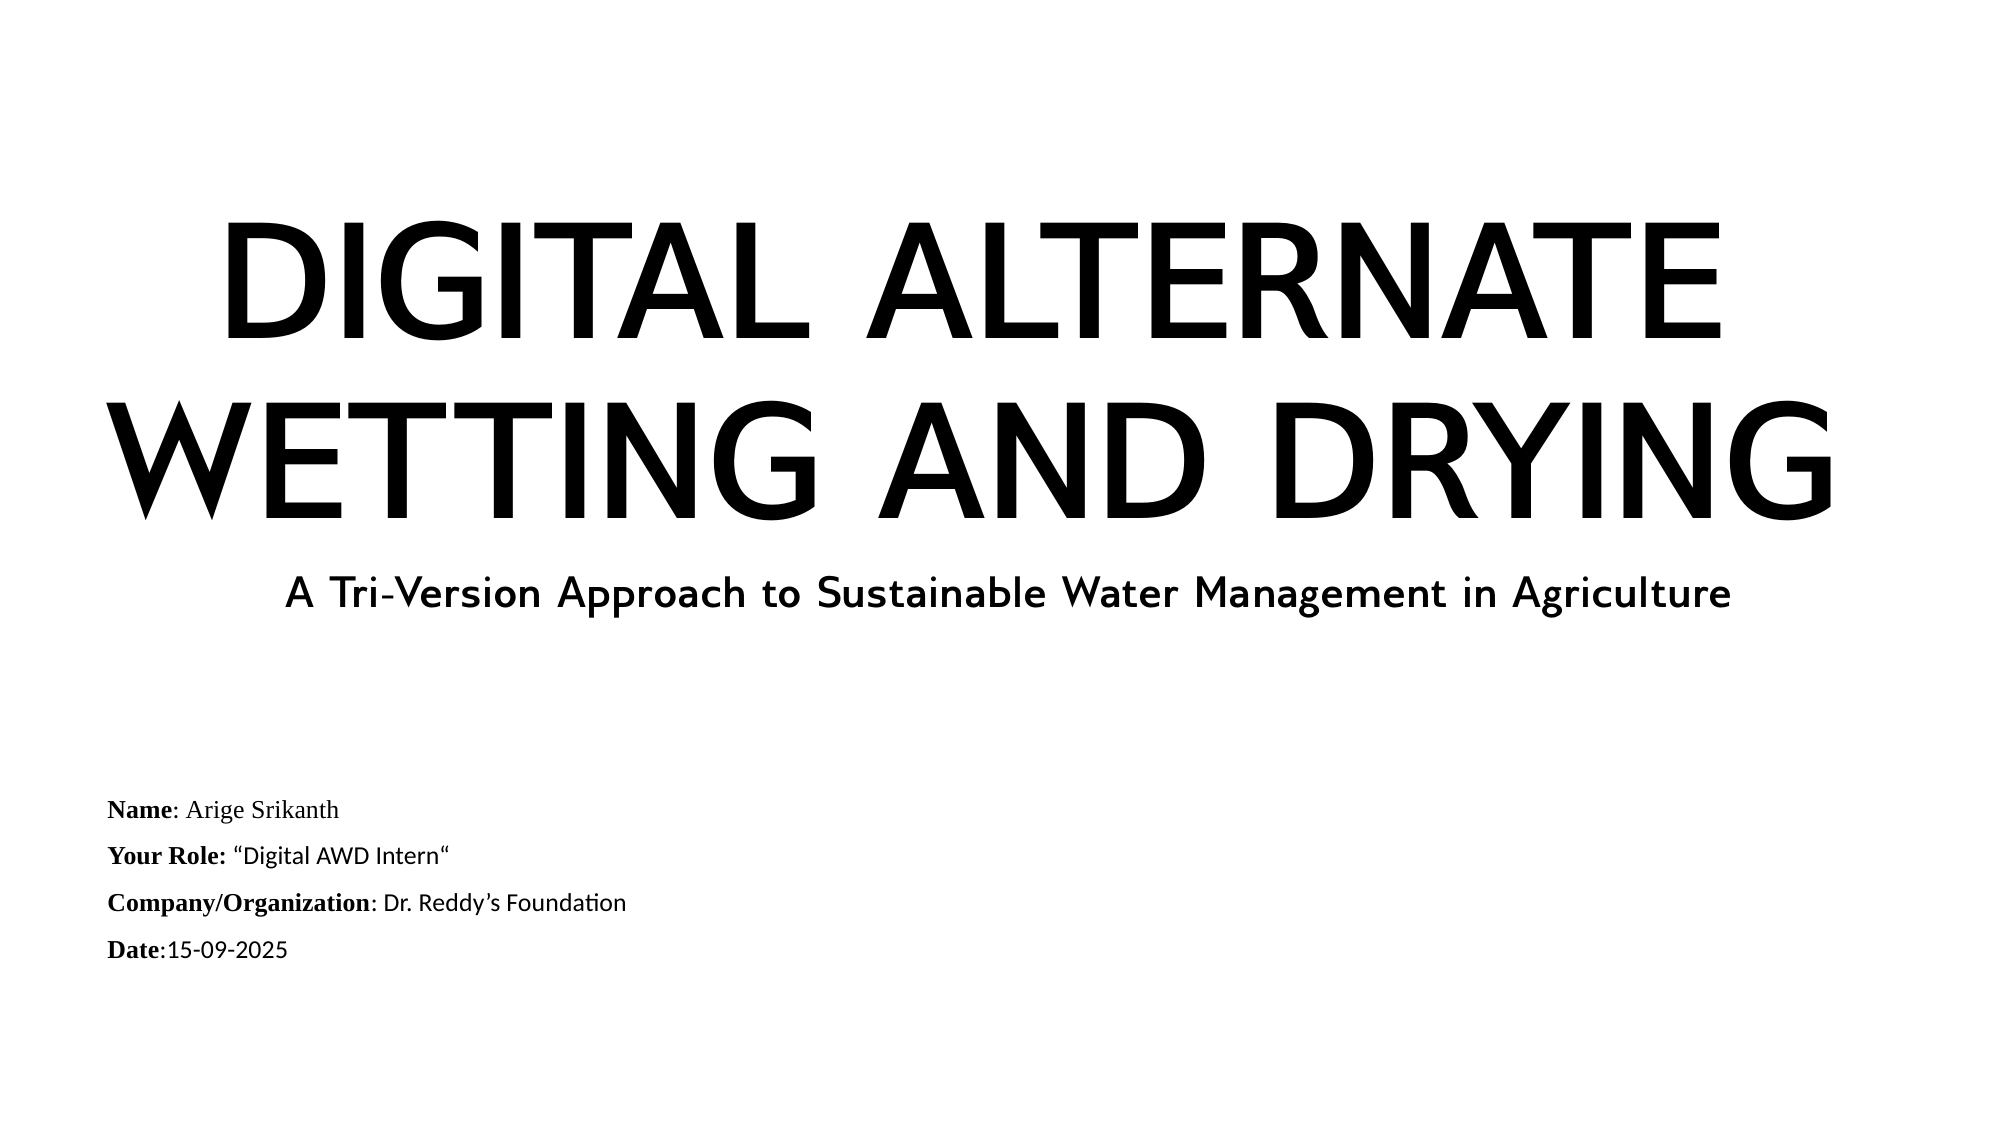

# DIGITAL ALTERNATE WETTING AND DRYING
A Tri-Version Approach to Sustainable Water Management in Agriculture

Name: Arige Srikanth
Your Role: “Digital AWD Intern“
Company/Organization: Dr. Reddy’s Foundation
Date:15-09-2025